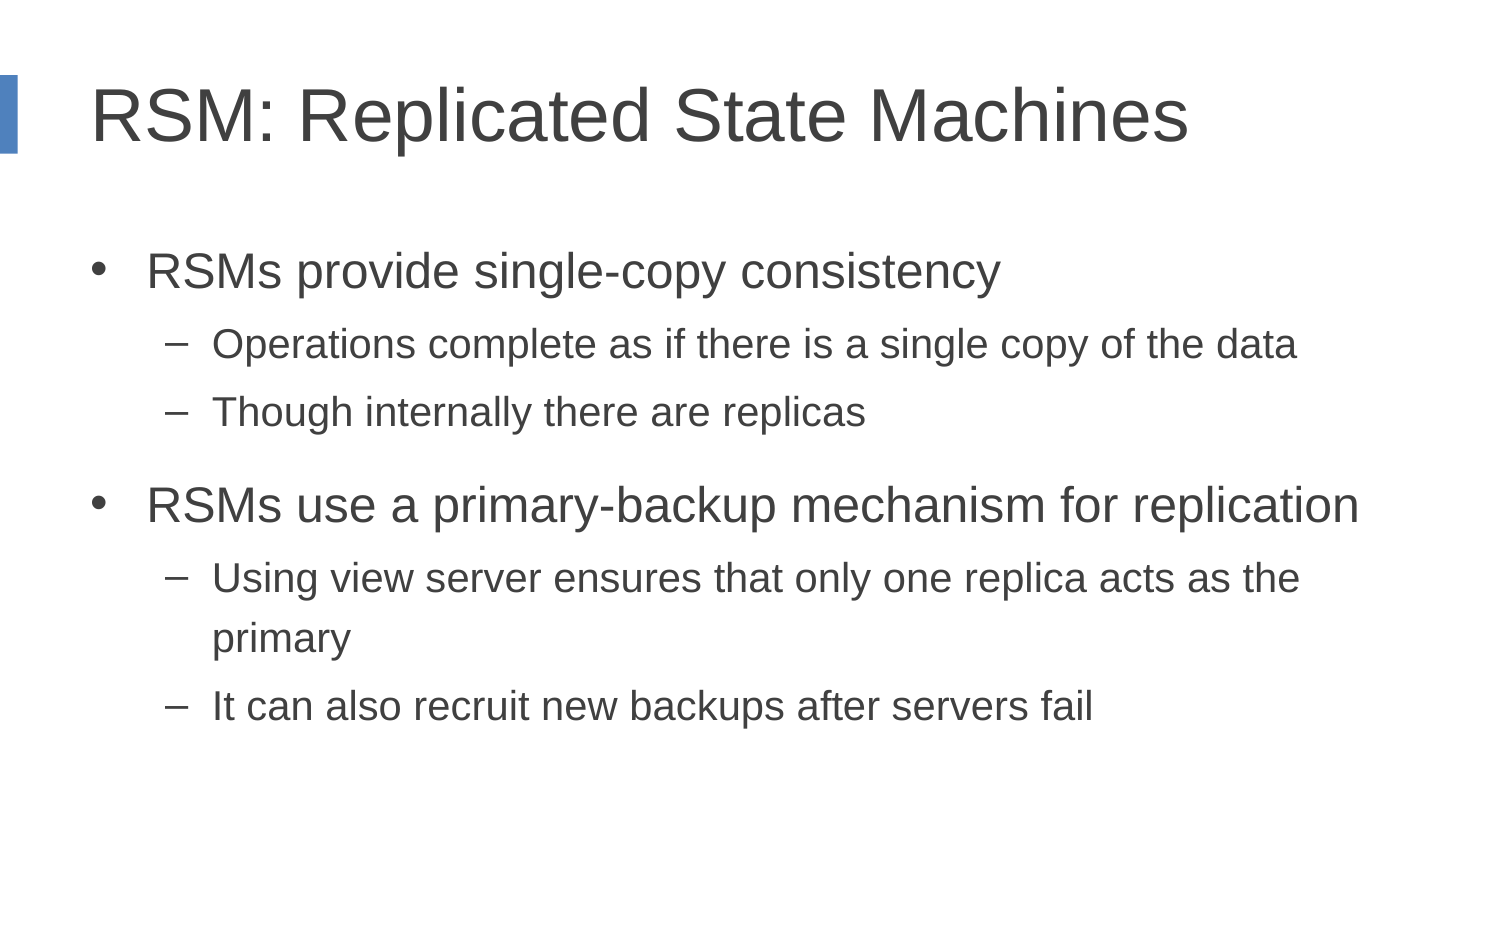

# RSM: Replicated State Machines
RSMs provide single-copy consistency
Operations complete as if there is a single copy of the data
Though internally there are replicas
RSMs use a primary-backup mechanism for replication
Using view server ensures that only one replica acts as the primary
It can also recruit new backups after servers fail